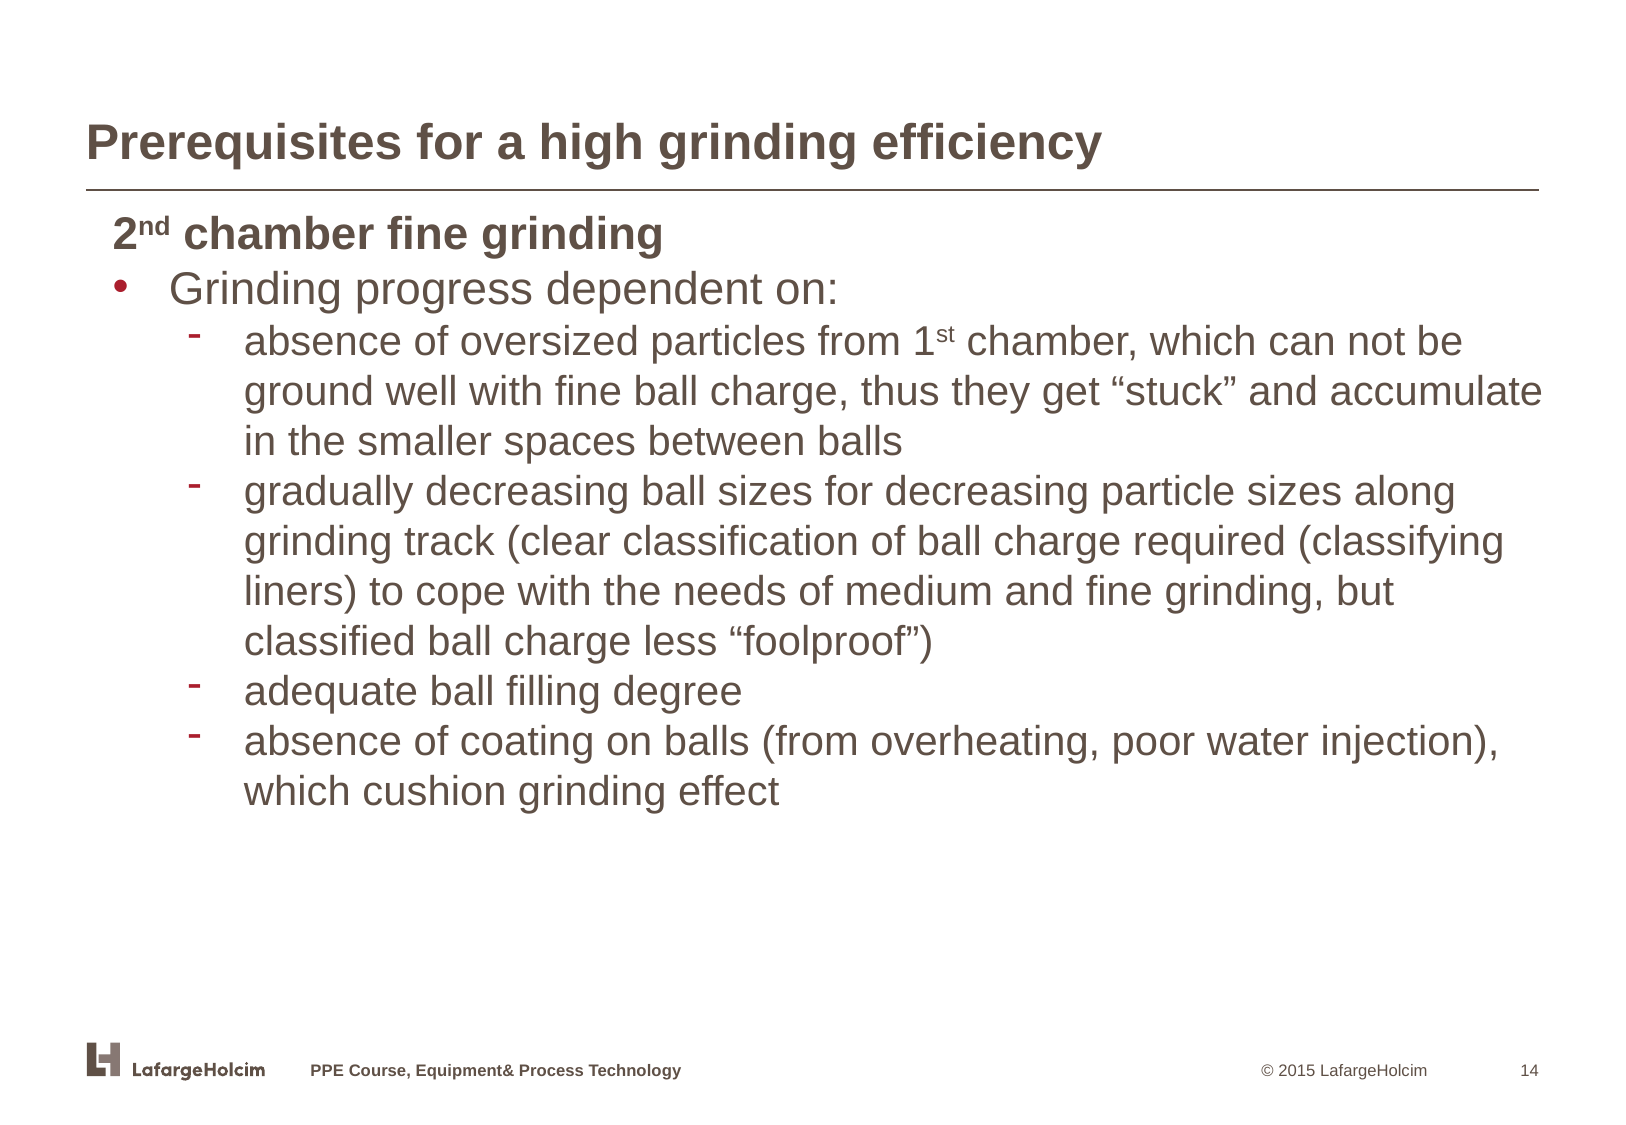

# Prerequisites for a high grinding efficiency
2nd chamber fine grinding
Grinding progress dependent on:
absence of oversized particles from 1st chamber, which can not be ground well with fine ball charge, thus they get “stuck” and accumulate in the smaller spaces between balls
gradually decreasing ball sizes for decreasing particle sizes along grinding track (clear classification of ball charge required (classifying liners) to cope with the needs of medium and fine grinding, but classified ball charge less “foolproof”)
adequate ball filling degree
absence of coating on balls (from overheating, poor water injection), which cushion grinding effect
PPE Course, Equipment& Process Technology
14